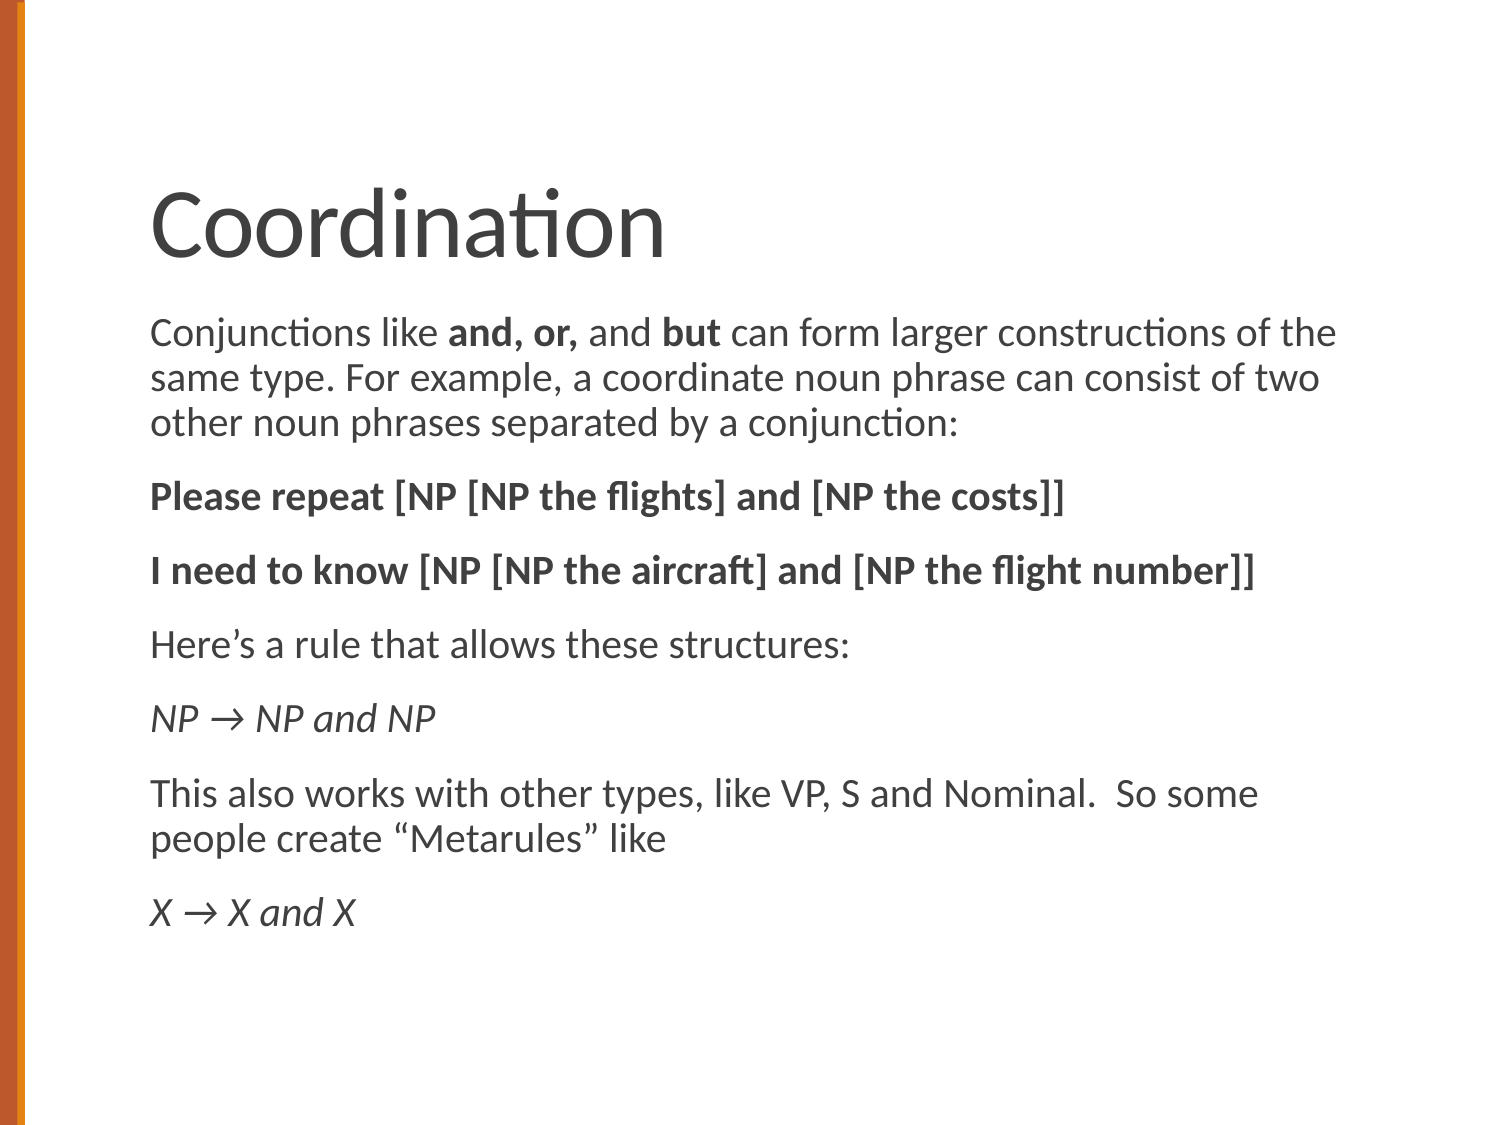

# Coordination
Conjunctions like and, or, and but can form larger constructions of the same type. For example, a coordinate noun phrase can consist of two other noun phrases separated by a conjunction:
Please repeat [NP [NP the flights] and [NP the costs]]
I need to know [NP [NP the aircraft] and [NP the flight number]]
Here’s a rule that allows these structures:
NP → NP and NP
This also works with other types, like VP, S and Nominal.  So some people create “Metarules” like
X → X and X